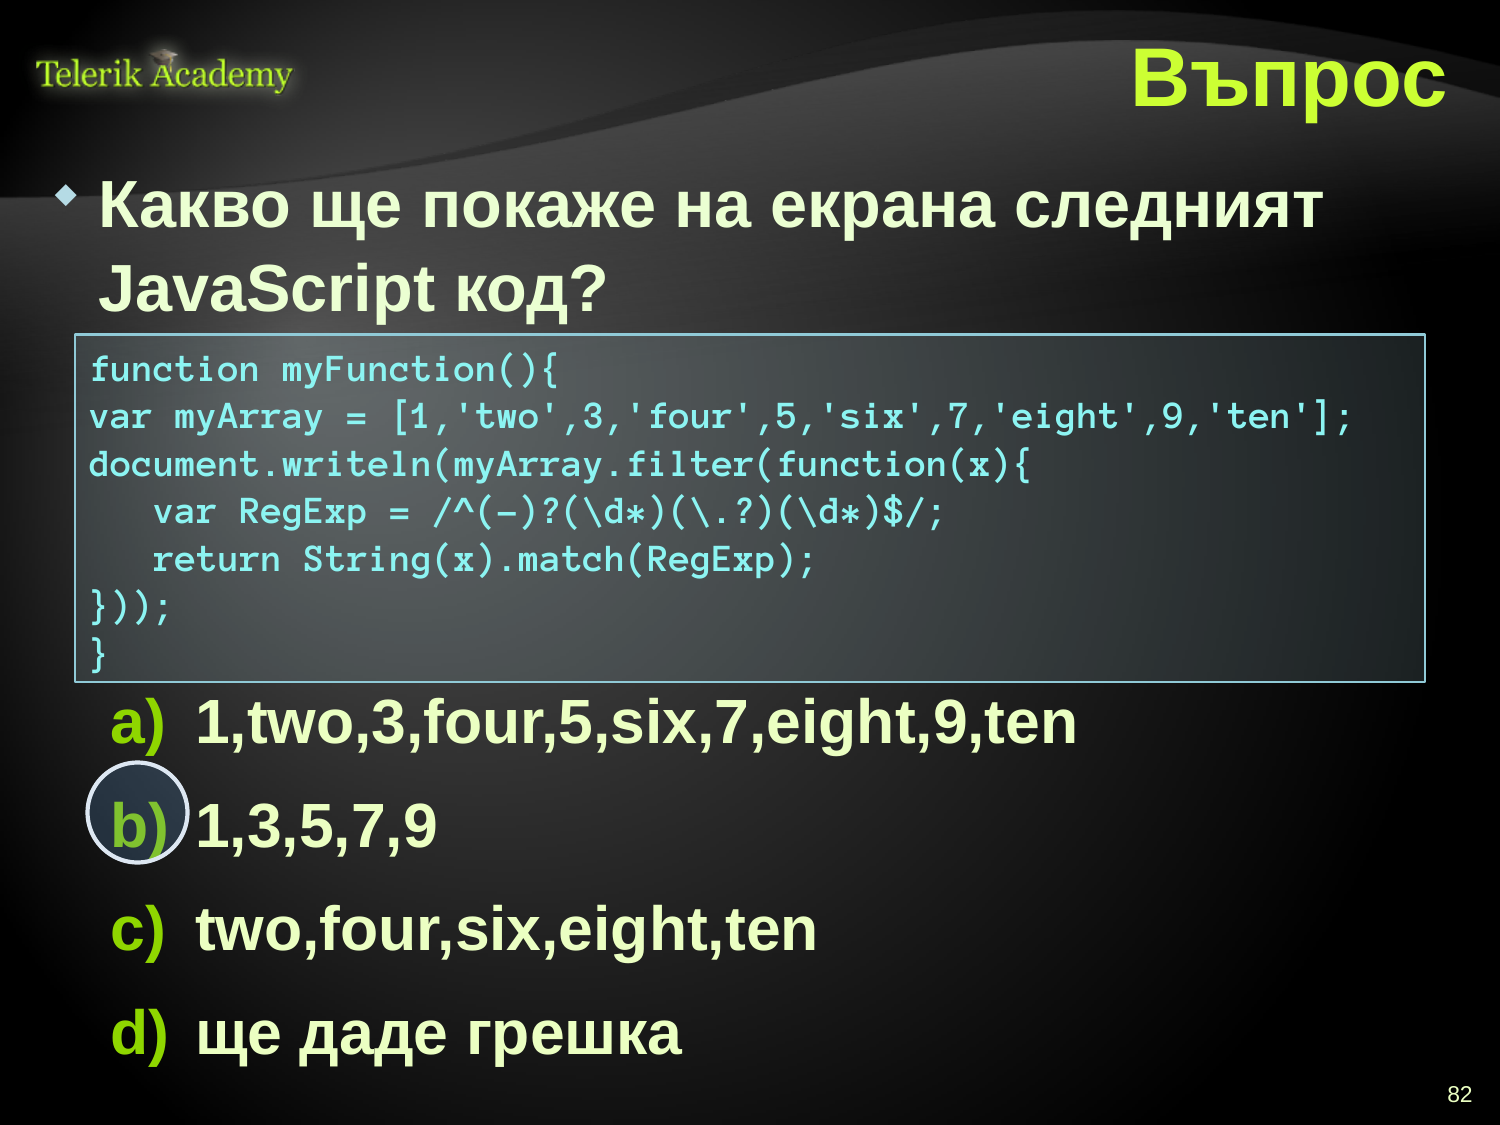

# Въпрос
Какво ще покаже на екрана следният JavaScript код?

1,two,3,four,5,six,7,eight,9,ten
1,3,5,7,9
two,four,six,eight,ten
ще даде грешка
function myFunction(){
var myArray = [1,'two',3,'four',5,'six',7,'eight',9,'ten'];
document.writeln(myArray.filter(function(x){
   var RegExp = /^(-)?(\d*)(\.?)(\d*)$/;
   return String(x).match(RegExp);
}));
}

82